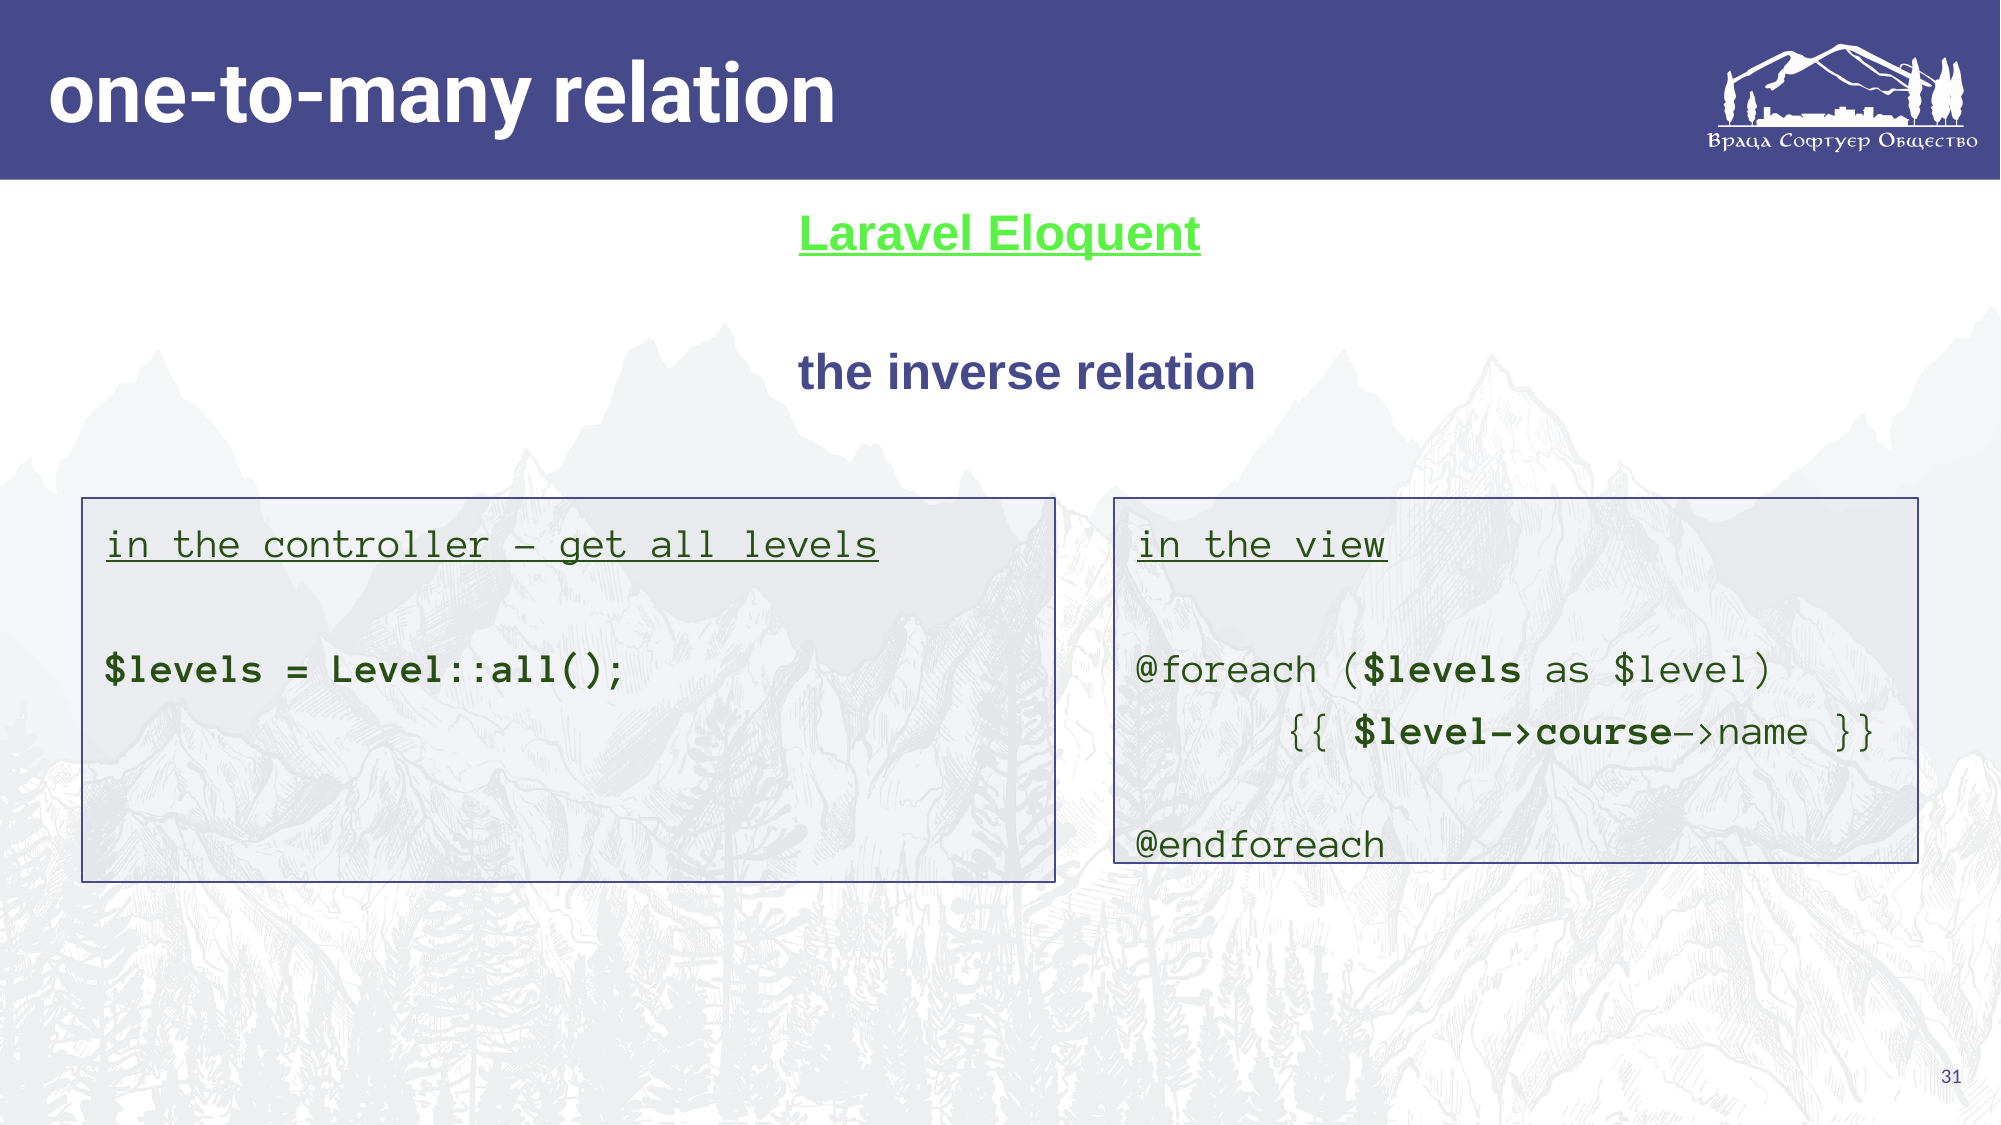

# one-to-many relation
Laravel Eloquent
the inverse relation
in the controller - get all levels

$levels = Level::all();

in the view

@foreach ($levels as $level)
	{{ $level->course->name }}
@endforeach

31